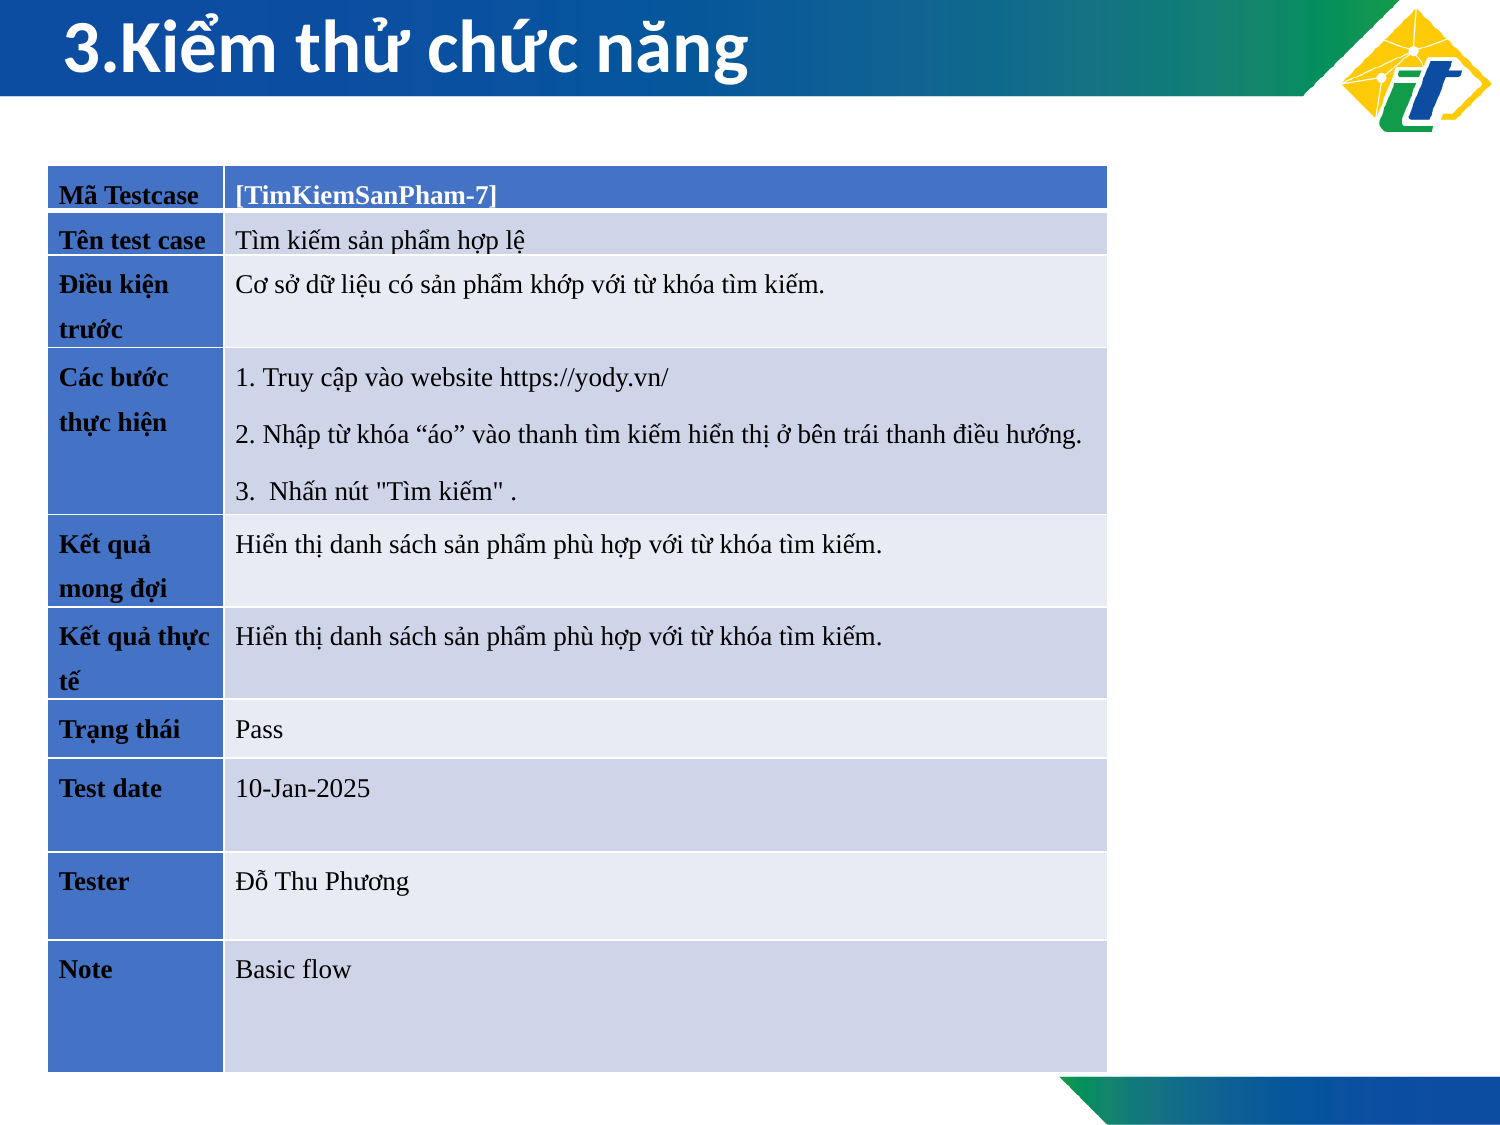

# 3.Kiểm thử chức năng
| Mã Testcase | [TimKiemSanPham-7] |
| --- | --- |
| Tên test case | Tìm kiếm sản phẩm hợp lệ |
| Điều kiện trước | Cơ sở dữ liệu có sản phẩm khớp với từ khóa tìm kiếm. |
| Các bước thực hiện | 1. Truy cập vào website https://yody.vn/ 2. Nhập từ khóa “áo” vào thanh tìm kiếm hiển thị ở bên trái thanh điều hướng. 3. Nhấn nút "Tìm kiếm" . |
| Kết quả mong đợi | Hiển thị danh sách sản phẩm phù hợp với từ khóa tìm kiếm. |
| Kết quả thực tế | Hiển thị danh sách sản phẩm phù hợp với từ khóa tìm kiếm. |
| Trạng thái | Pass |
| Test date | 10-Jan-2025 |
| Tester | Đỗ Thu Phương |
| Note | Basic flow |